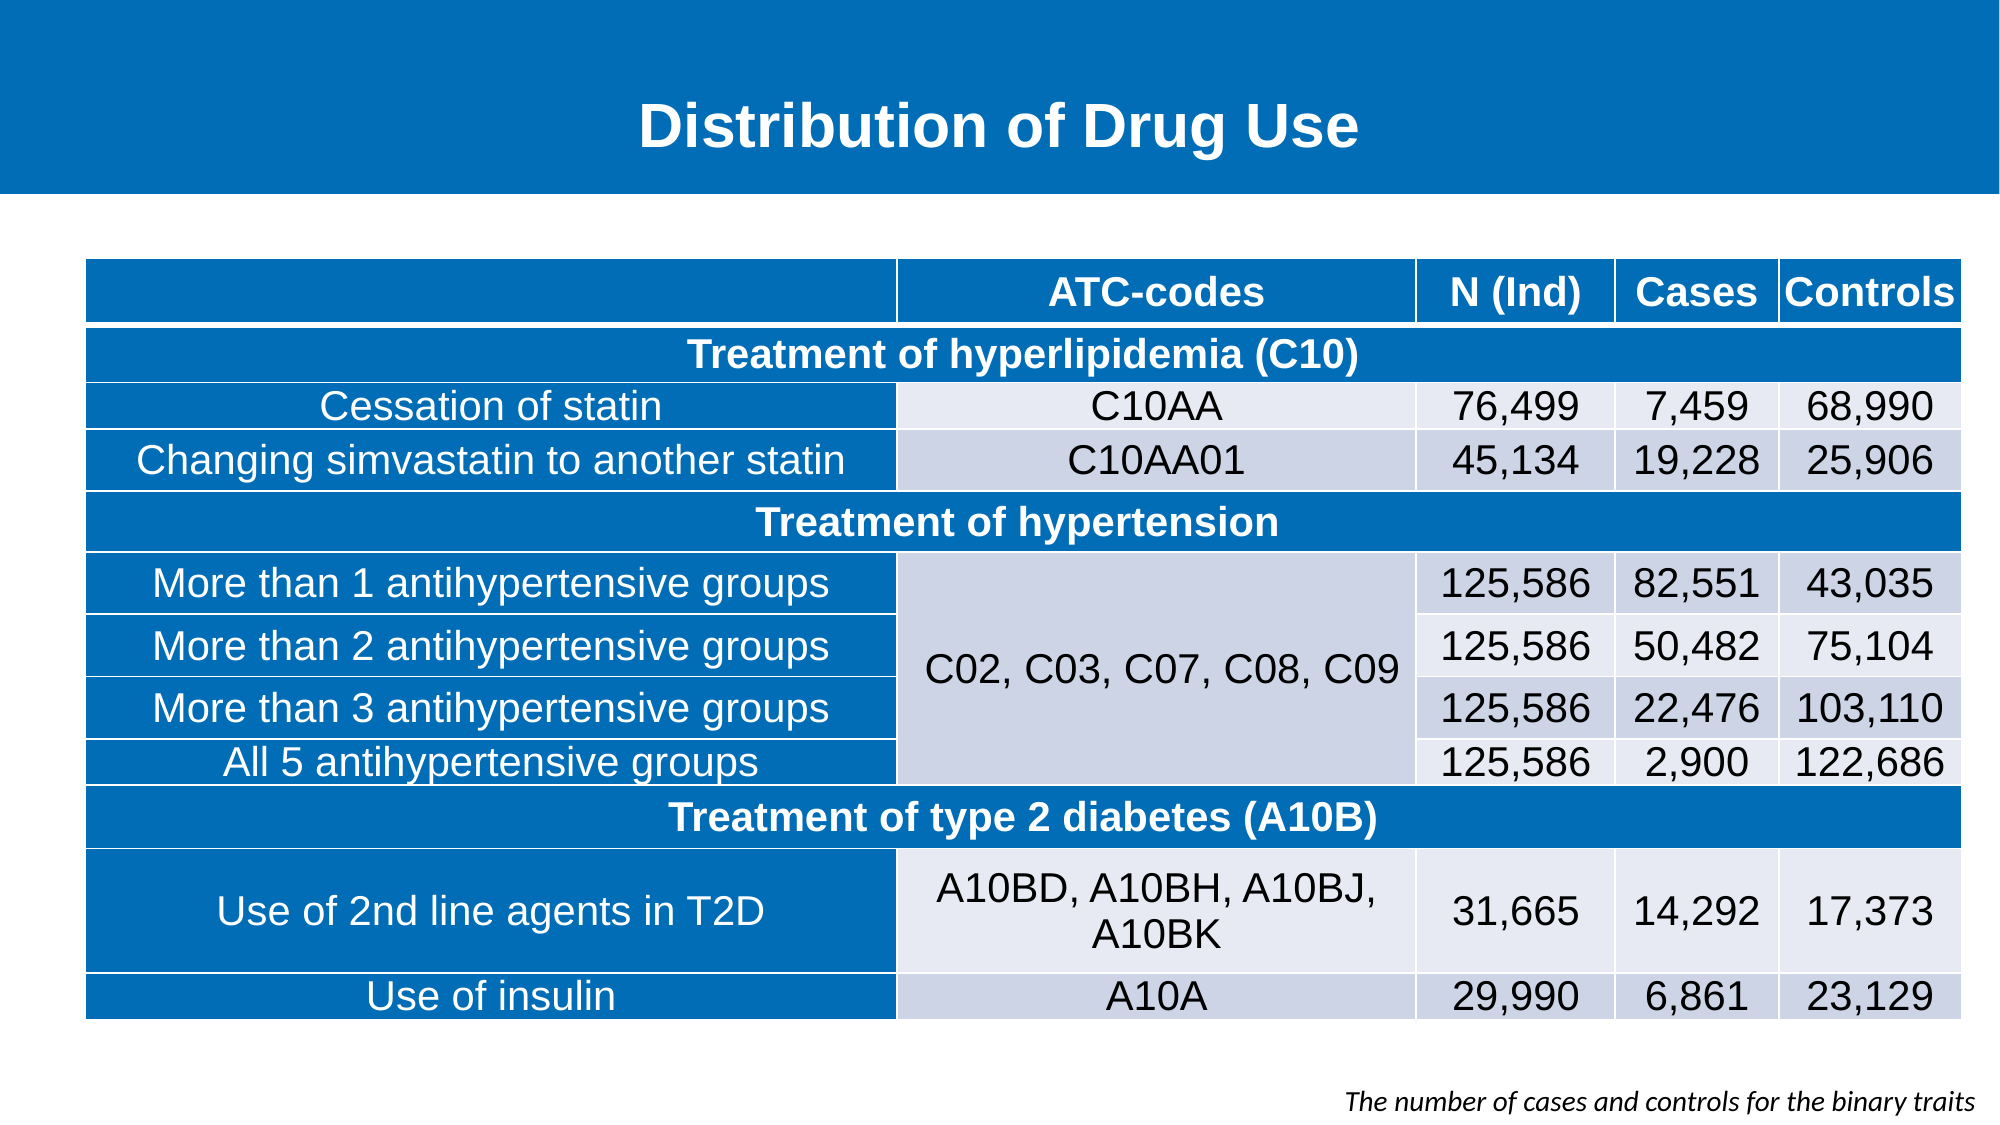

# Distribution of Drug Use
|  | ATC-codes | N (Ind) | Cases | Controls |
| --- | --- | --- | --- | --- |
| Treatment of hyperlipidemia (C10) |  |  |  |  |
| Cessation of statin | C10AA | 76,499 | 7,459 | 68,990 |
| Changing simvastatin to another statin | C10AA01 | 45,134 | 19,228 | 25,906 |
| Treatment of hypertension |  |  |  |  |
| More than 1 antihypertensive groups | C02, C03, C07, C08, C09 | 125,586 | 82,551 | 43,035 |
| More than 2 antihypertensive groups |  | 125,586 | 50,482 | 75,104 |
| More than 3 antihypertensive groups |  | 125,586 | 22,476 | 103,110 |
| All 5 antihypertensive groups |  | 125,586 | 2,900 | 122,686 |
| Treatment of type 2 diabetes (A10B) |  |  |  |  |
| Use of 2nd line agents in T2D | A10BD, A10BH, A10BJ, A10BK | 31,665 | 14,292 | 17,373 |
| Use of insulin | A10A | 29,990 | 6,861 | 23,129 |

The number of cases and controls for the binary traits